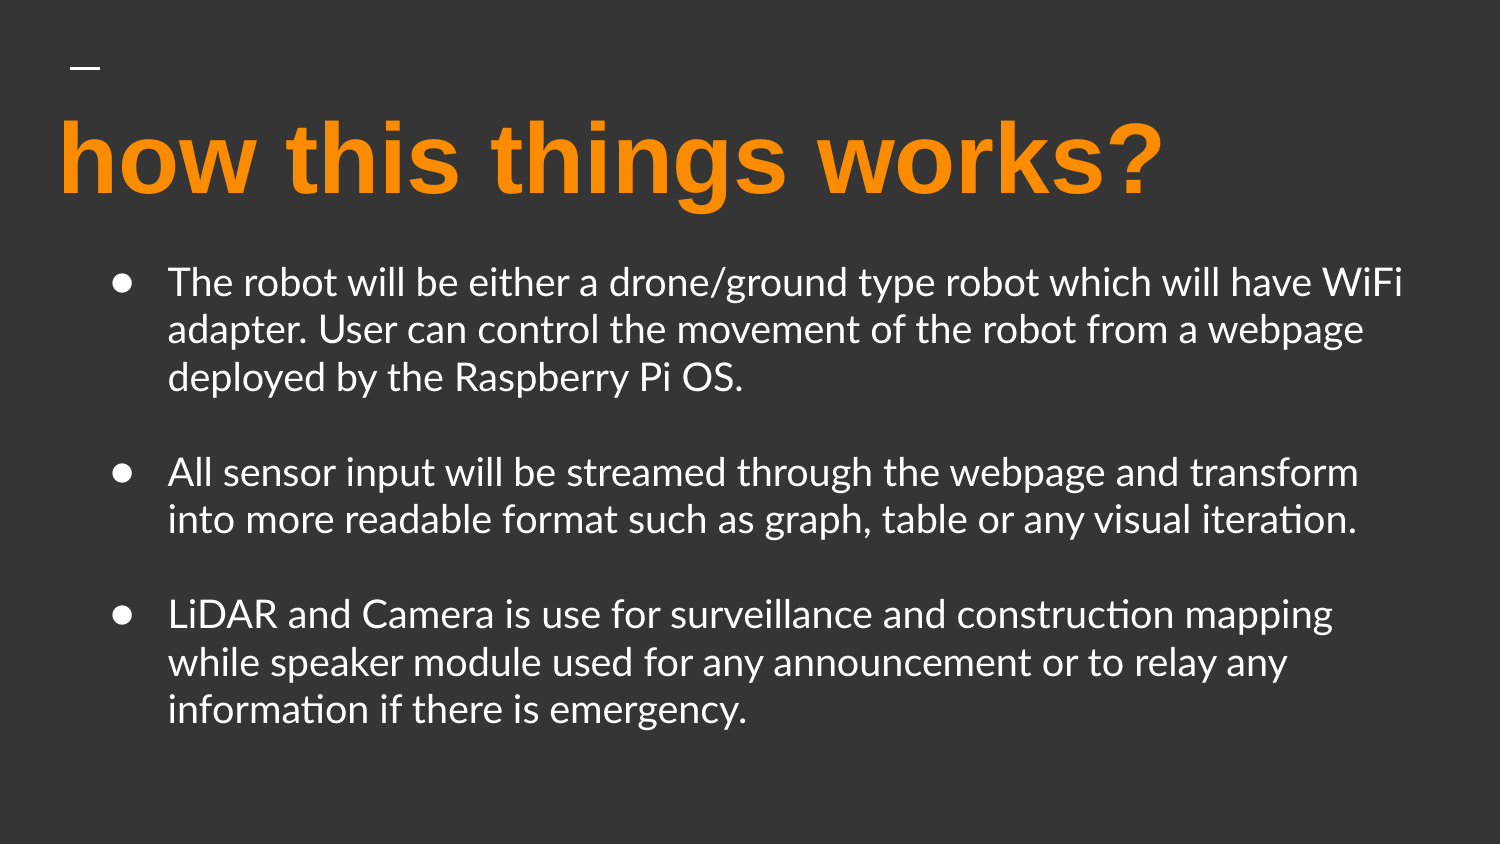

# how this things works?
The robot will be either a drone/ground type robot which will have WiFi adapter. User can control the movement of the robot from a webpage deployed by the Raspberry Pi OS.
All sensor input will be streamed through the webpage and transform into more readable format such as graph, table or any visual iteration.
LiDAR and Camera is use for surveillance and construction mapping while speaker module used for any announcement or to relay any information if there is emergency.